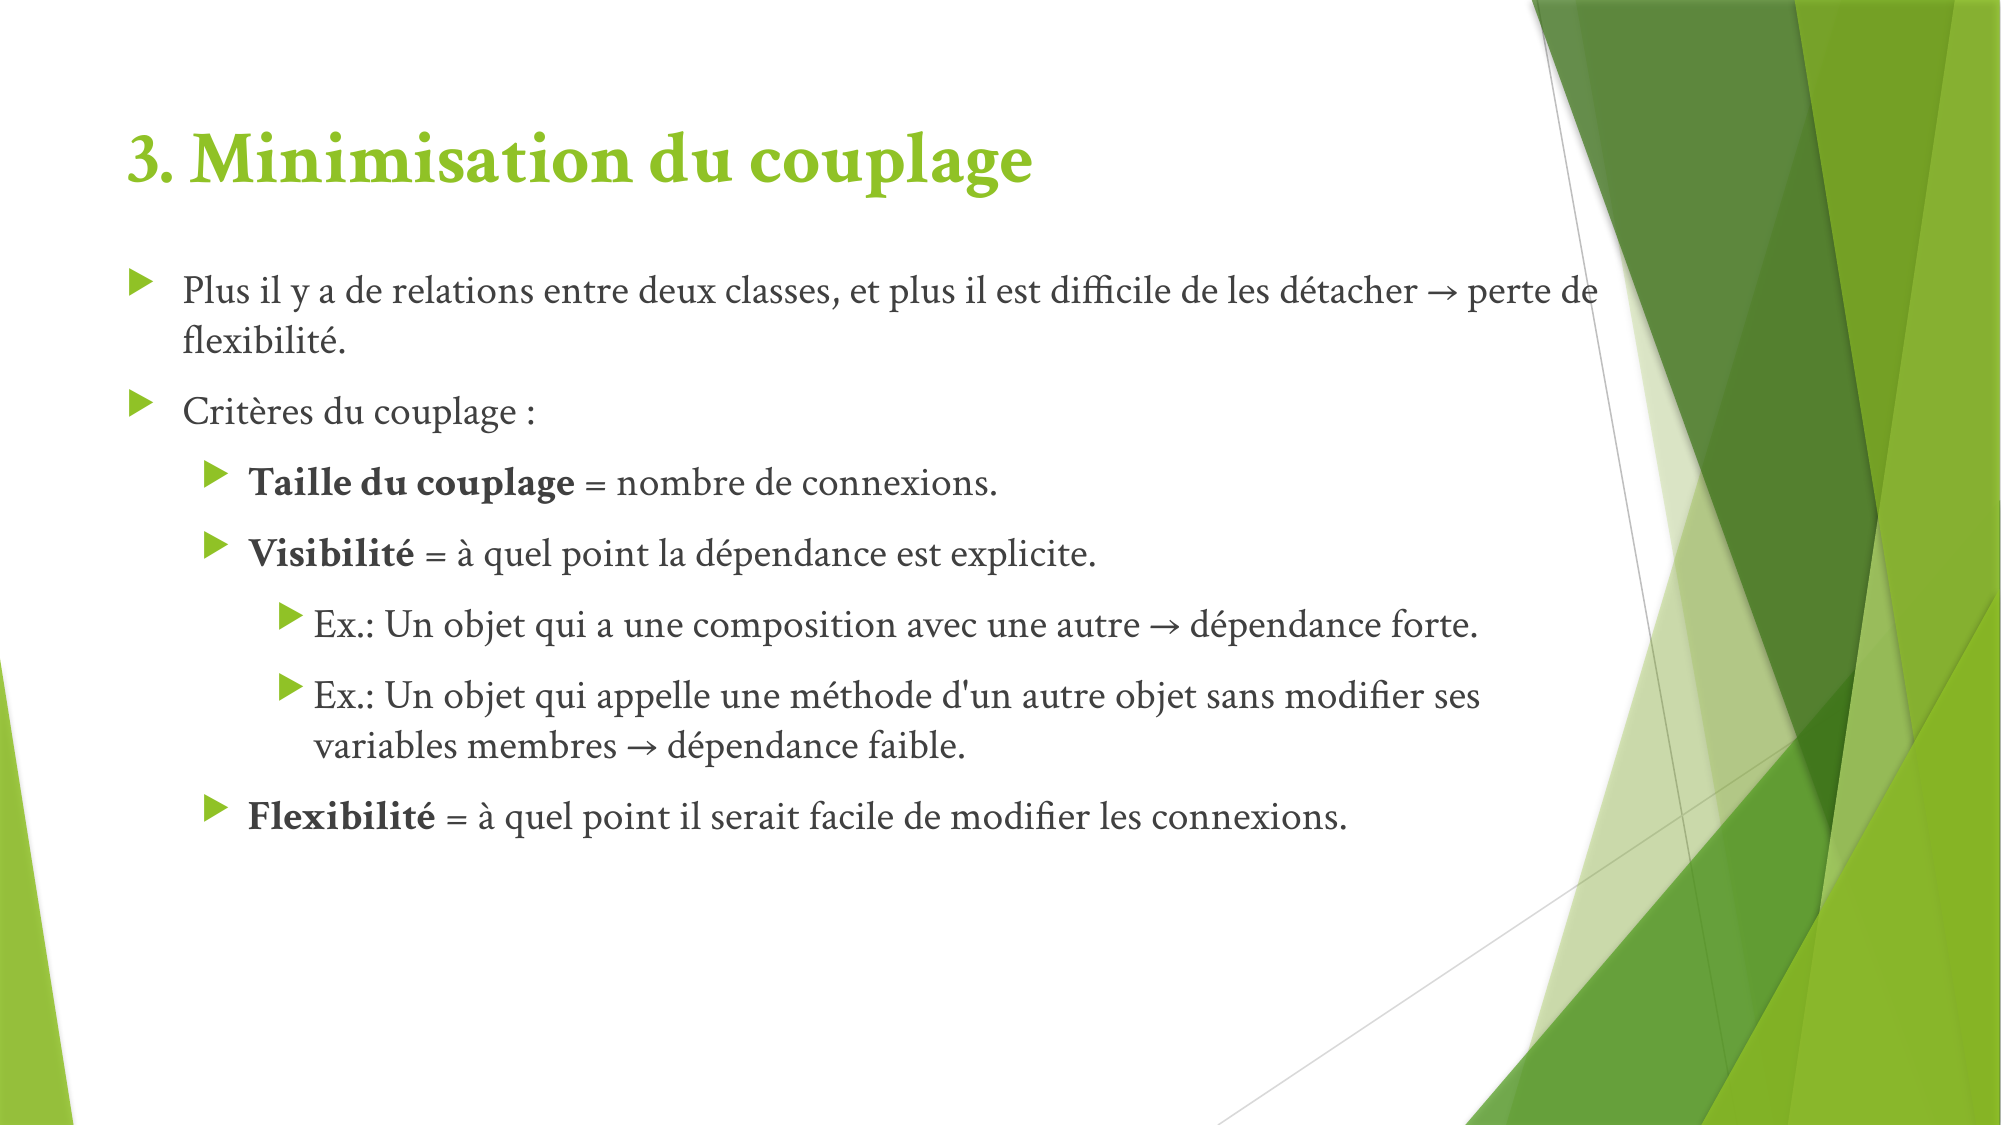

# 3. Minimisation du couplage
Plus il y a de relations entre deux classes, et plus il est difficile de les détacher → perte de flexibilité.
Critères du couplage :
Taille du couplage = nombre de connexions.
Visibilité = à quel point la dépendance est explicite.
Ex.: Un objet qui a une composition avec une autre → dépendance forte.
Ex.: Un objet qui appelle une méthode d'un autre objet sans modifier ses variables membres → dépendance faible.
Flexibilité = à quel point il serait facile de modifier les connexions.